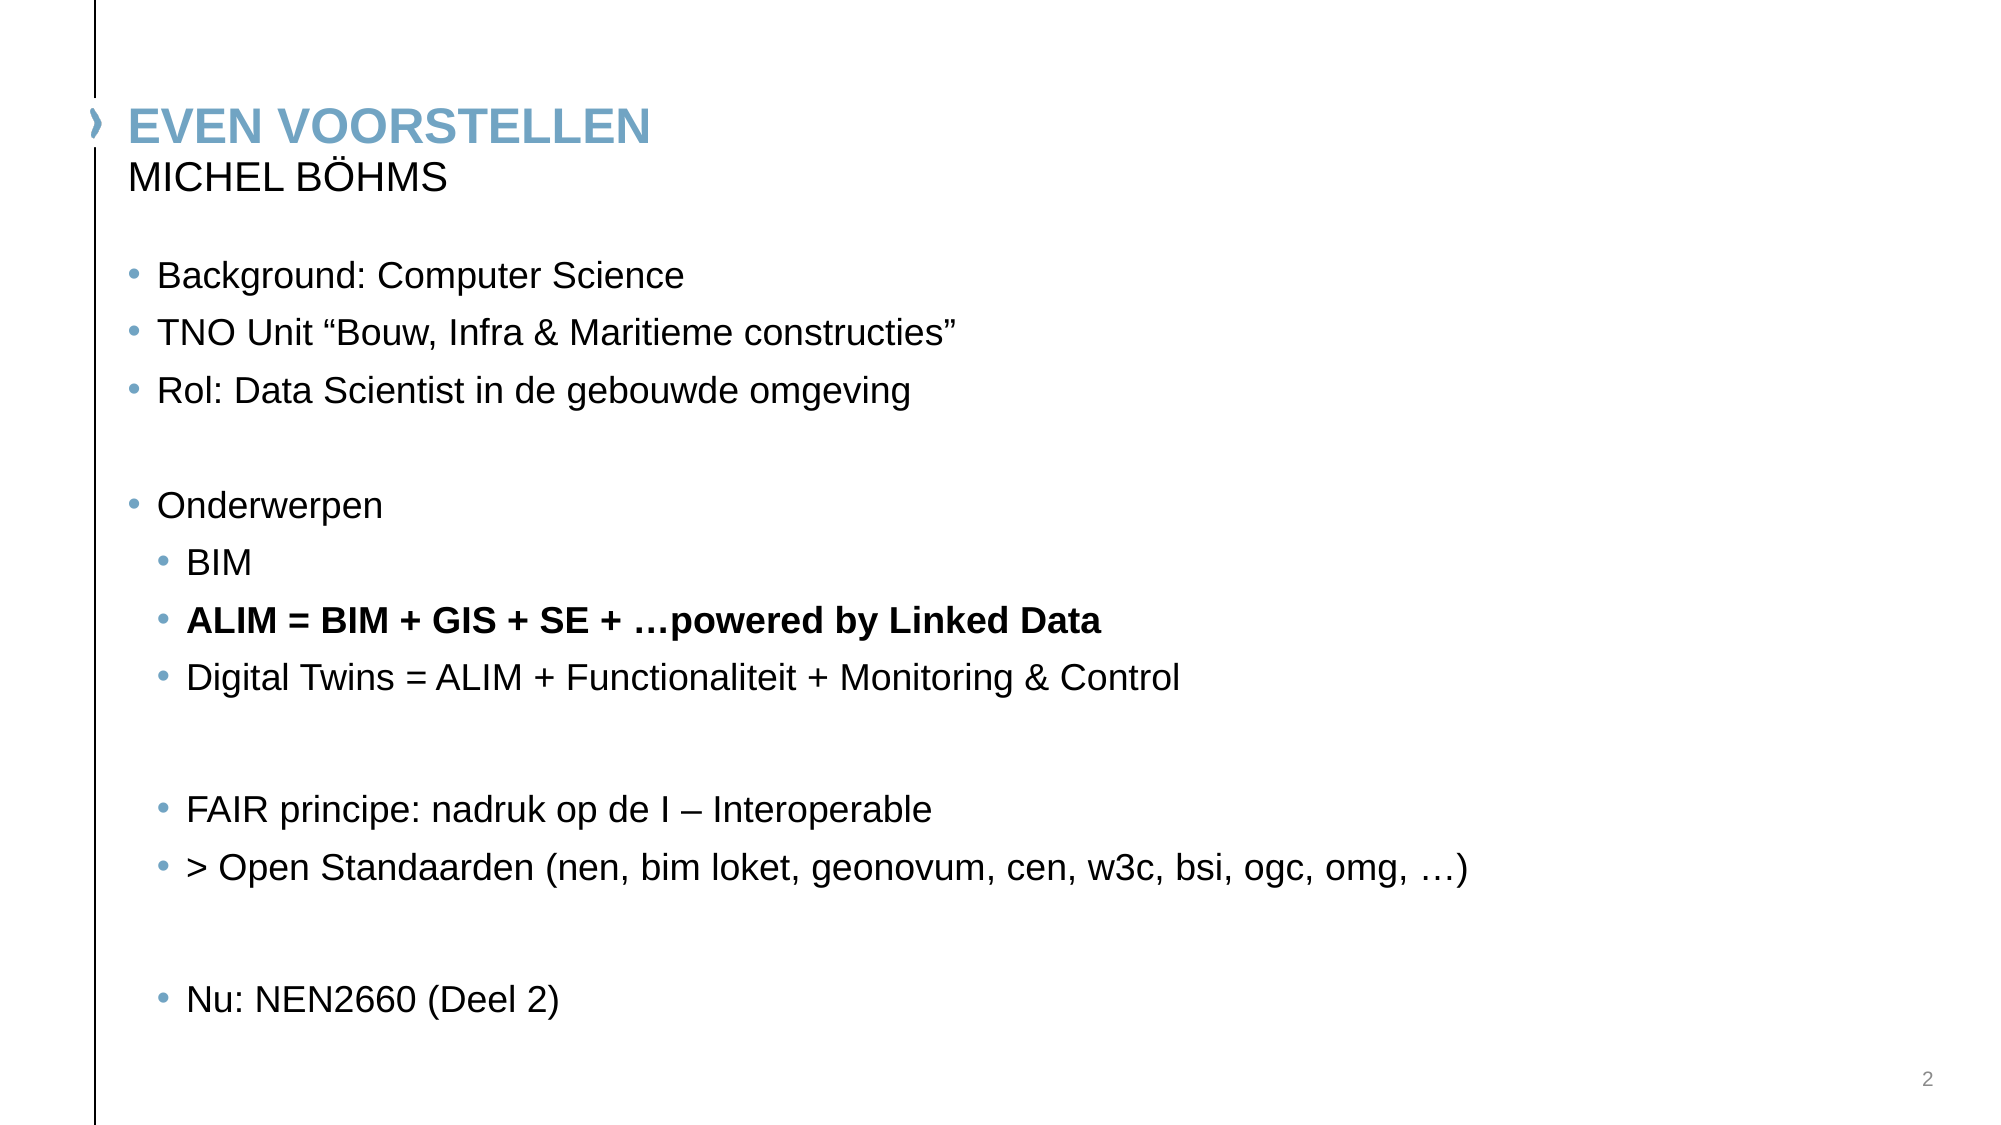

# Even voorstellen
Michel Böhms
Background: Computer Science
TNO Unit “Bouw, Infra & Maritieme constructies”
Rol: Data Scientist​ in de gebouwde omgeving

Onderwerpen
​BIM
ALIM = BIM + GIS + SE + …powered by Linked Data
Digital Twins = ALIM + Functionaliteit + Monitoring & Control

FAIR principe: nadruk op de I – Interoperable
> Open Standaarden (nen, bim loket, geonovum, cen, w3c, bsi, ogc, omg, …)

Nu: NEN2660 (Deel 2)

2